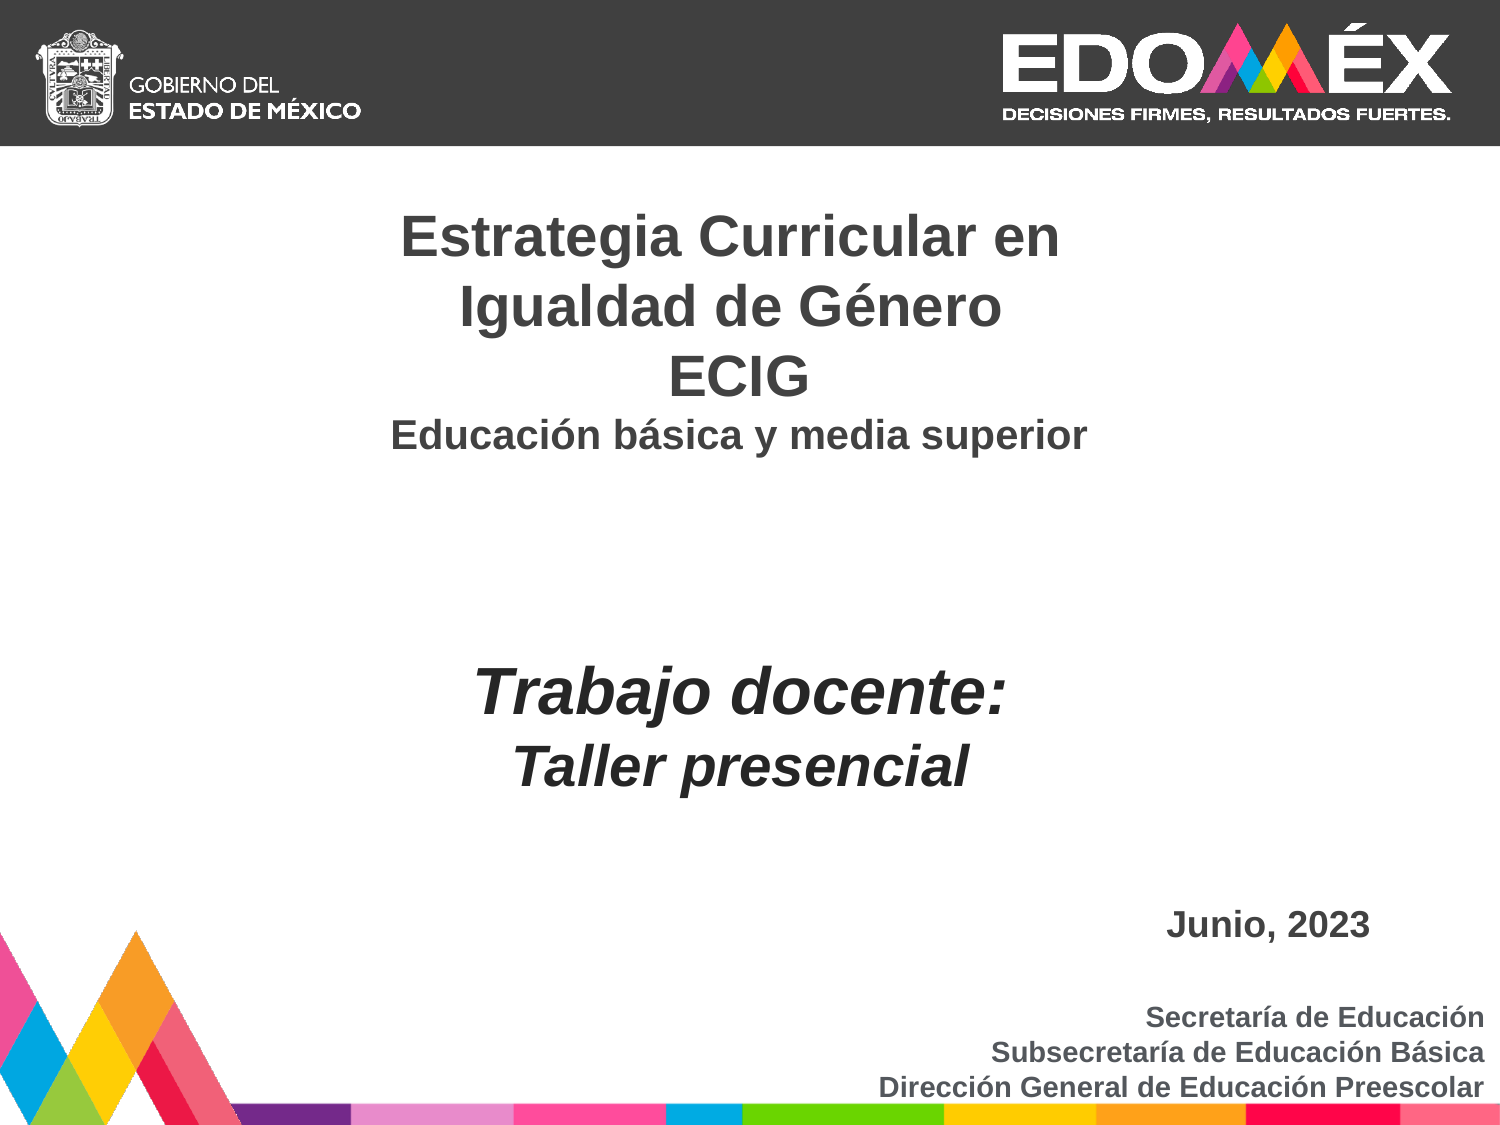

Estrategia Curricular en
Igualdad de Género
ECIG
Educación básica y media superior
Trabajo docente:
Taller presencial
Junio, 2023